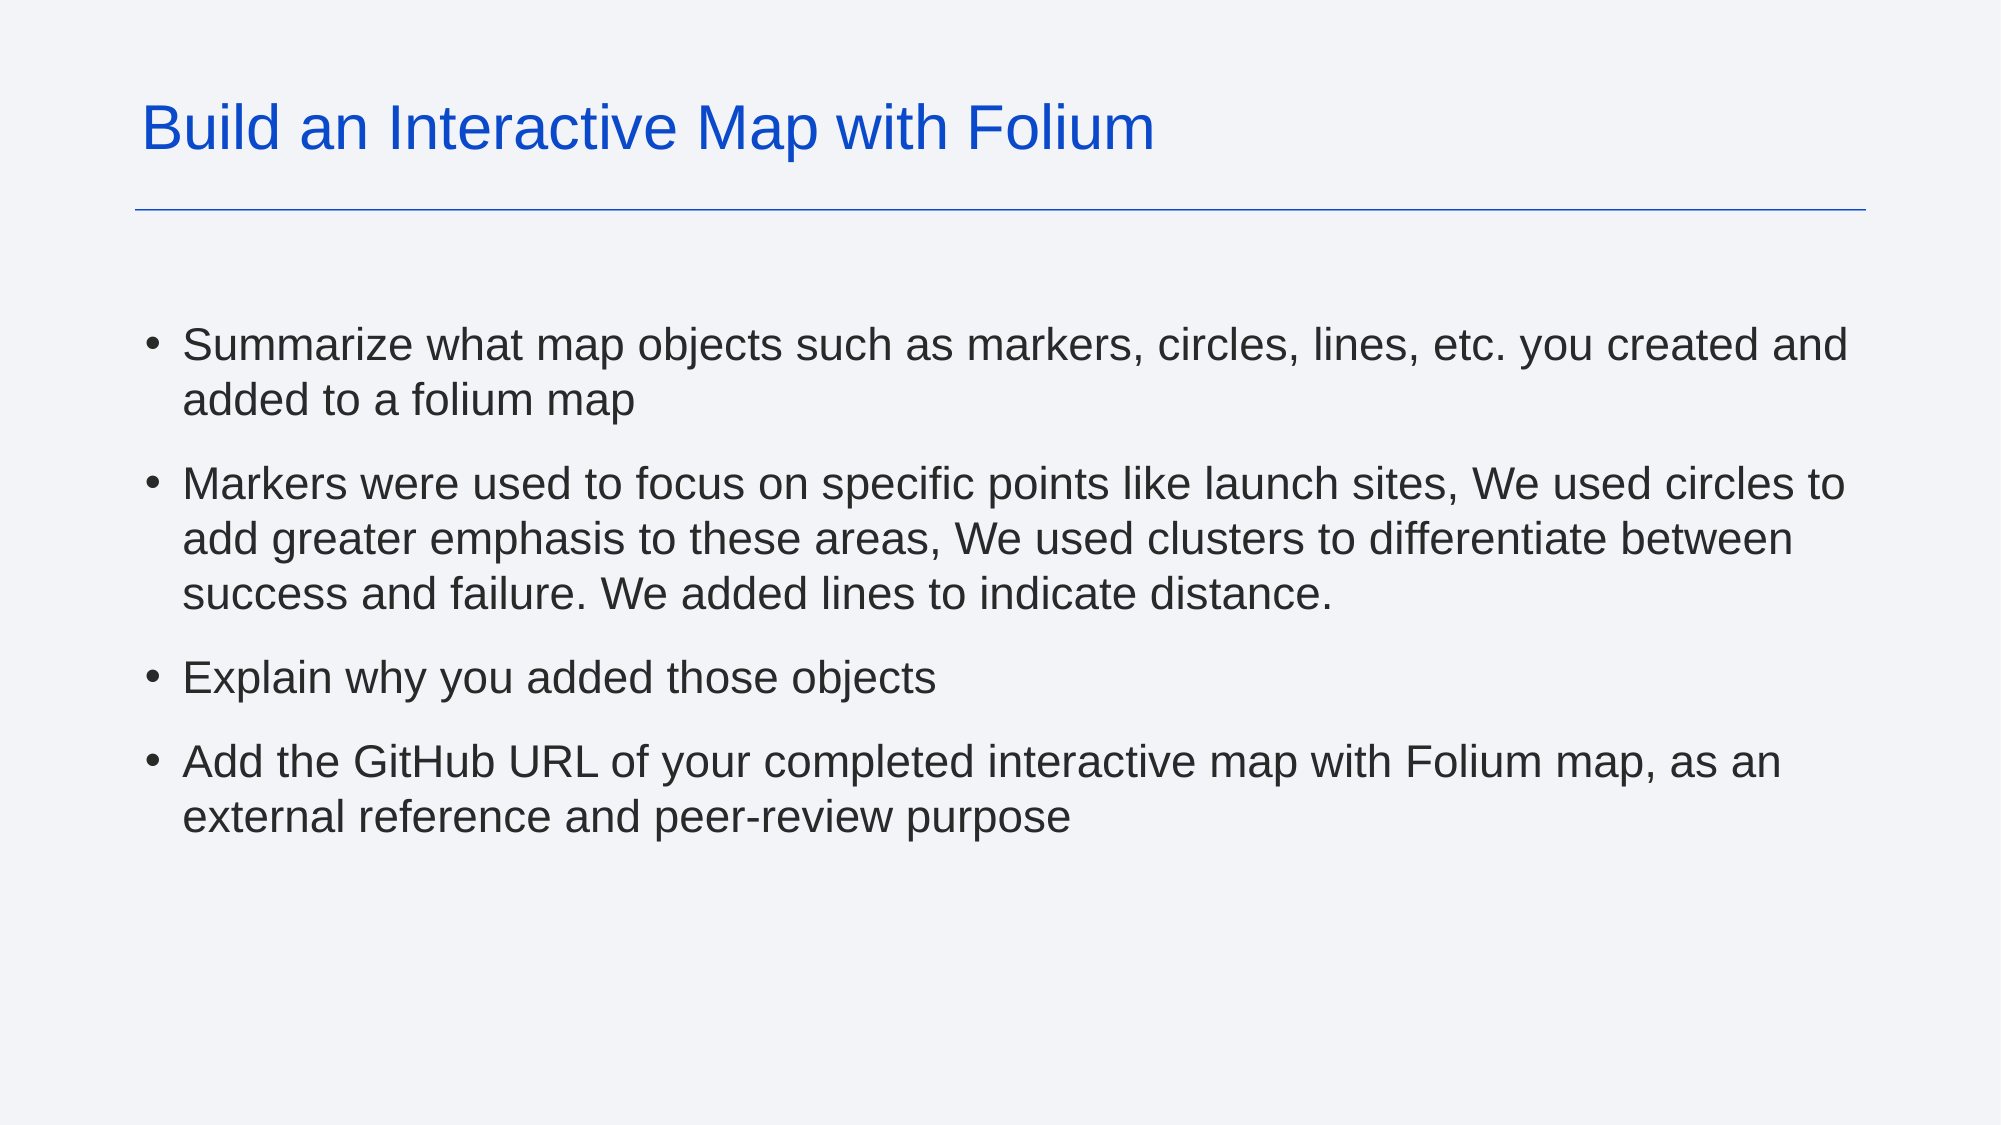

Build an Interactive Map with Folium
Summarize what map objects such as markers, circles, lines, etc. you created and added to a folium map
Markers were used to focus on specific points like launch sites, We used circles to add greater emphasis to these areas, We used clusters to differentiate between success and failure. We added lines to indicate distance.
Explain why you added those objects
Add the GitHub URL of your completed interactive map with Folium map, as an external reference and peer-review purpose
13